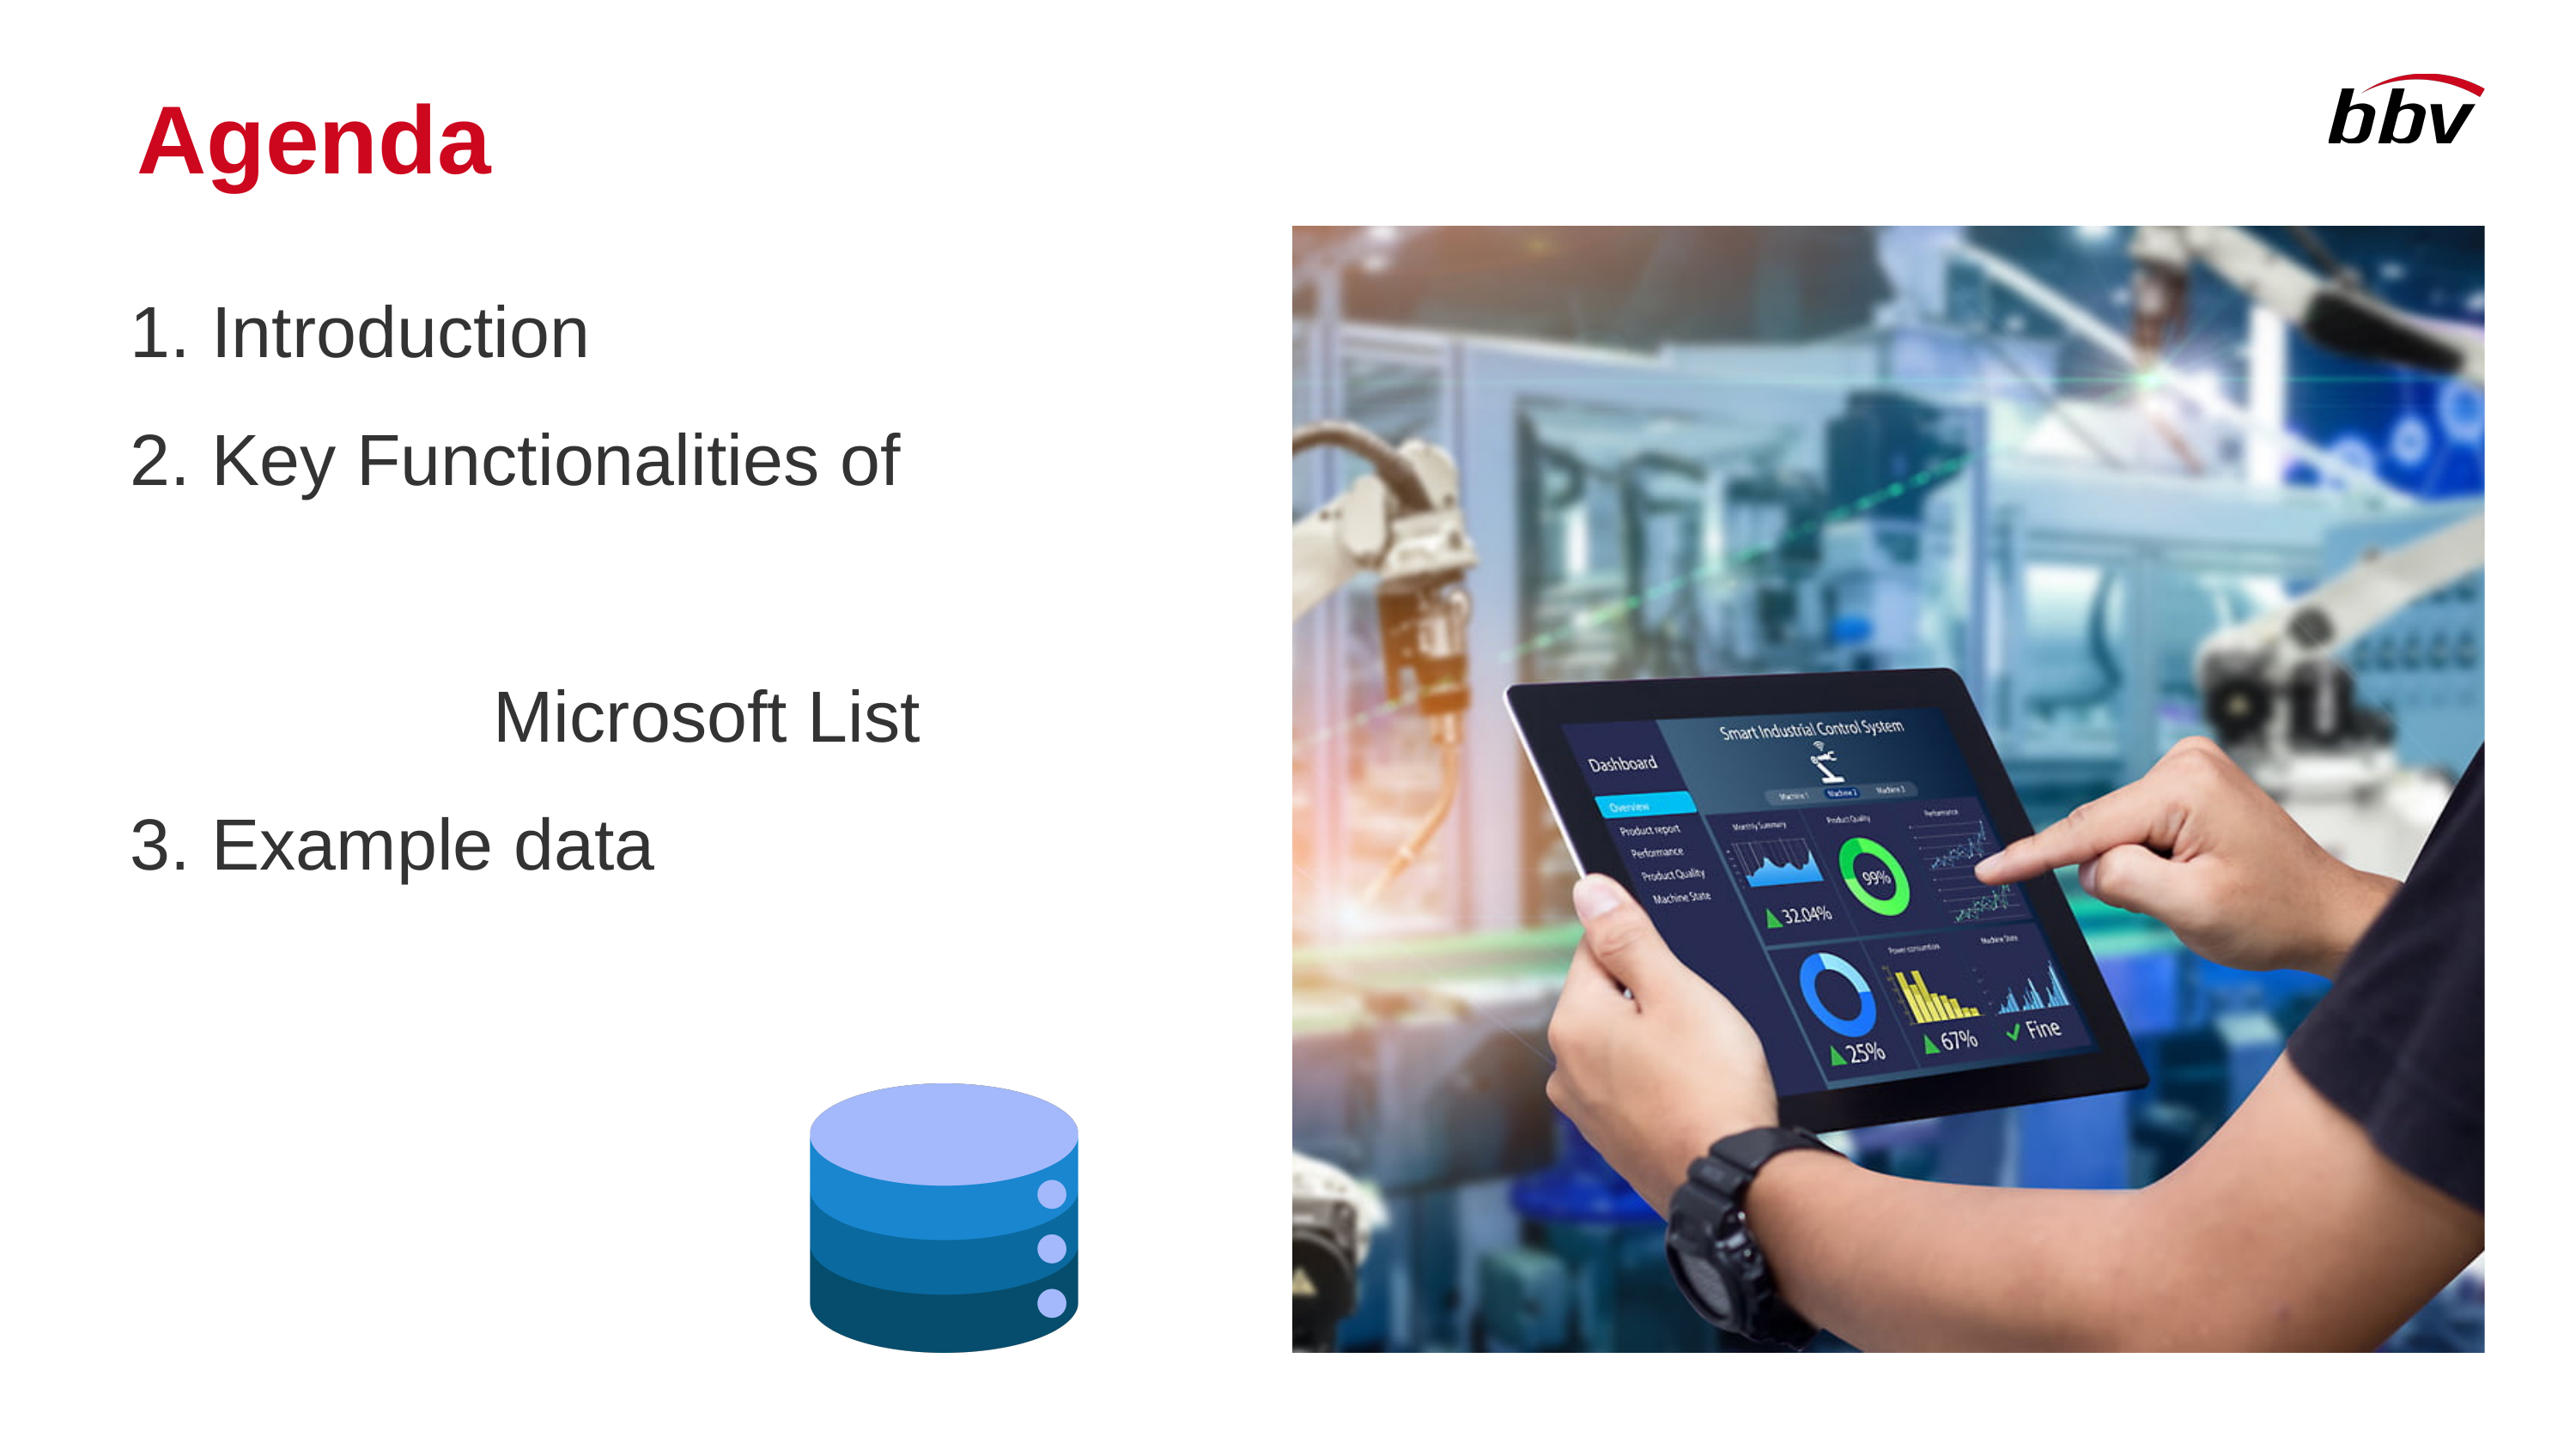

Agenda

 Introduction
 Key Functionalities of                                                                    Microsoft List
 Example data